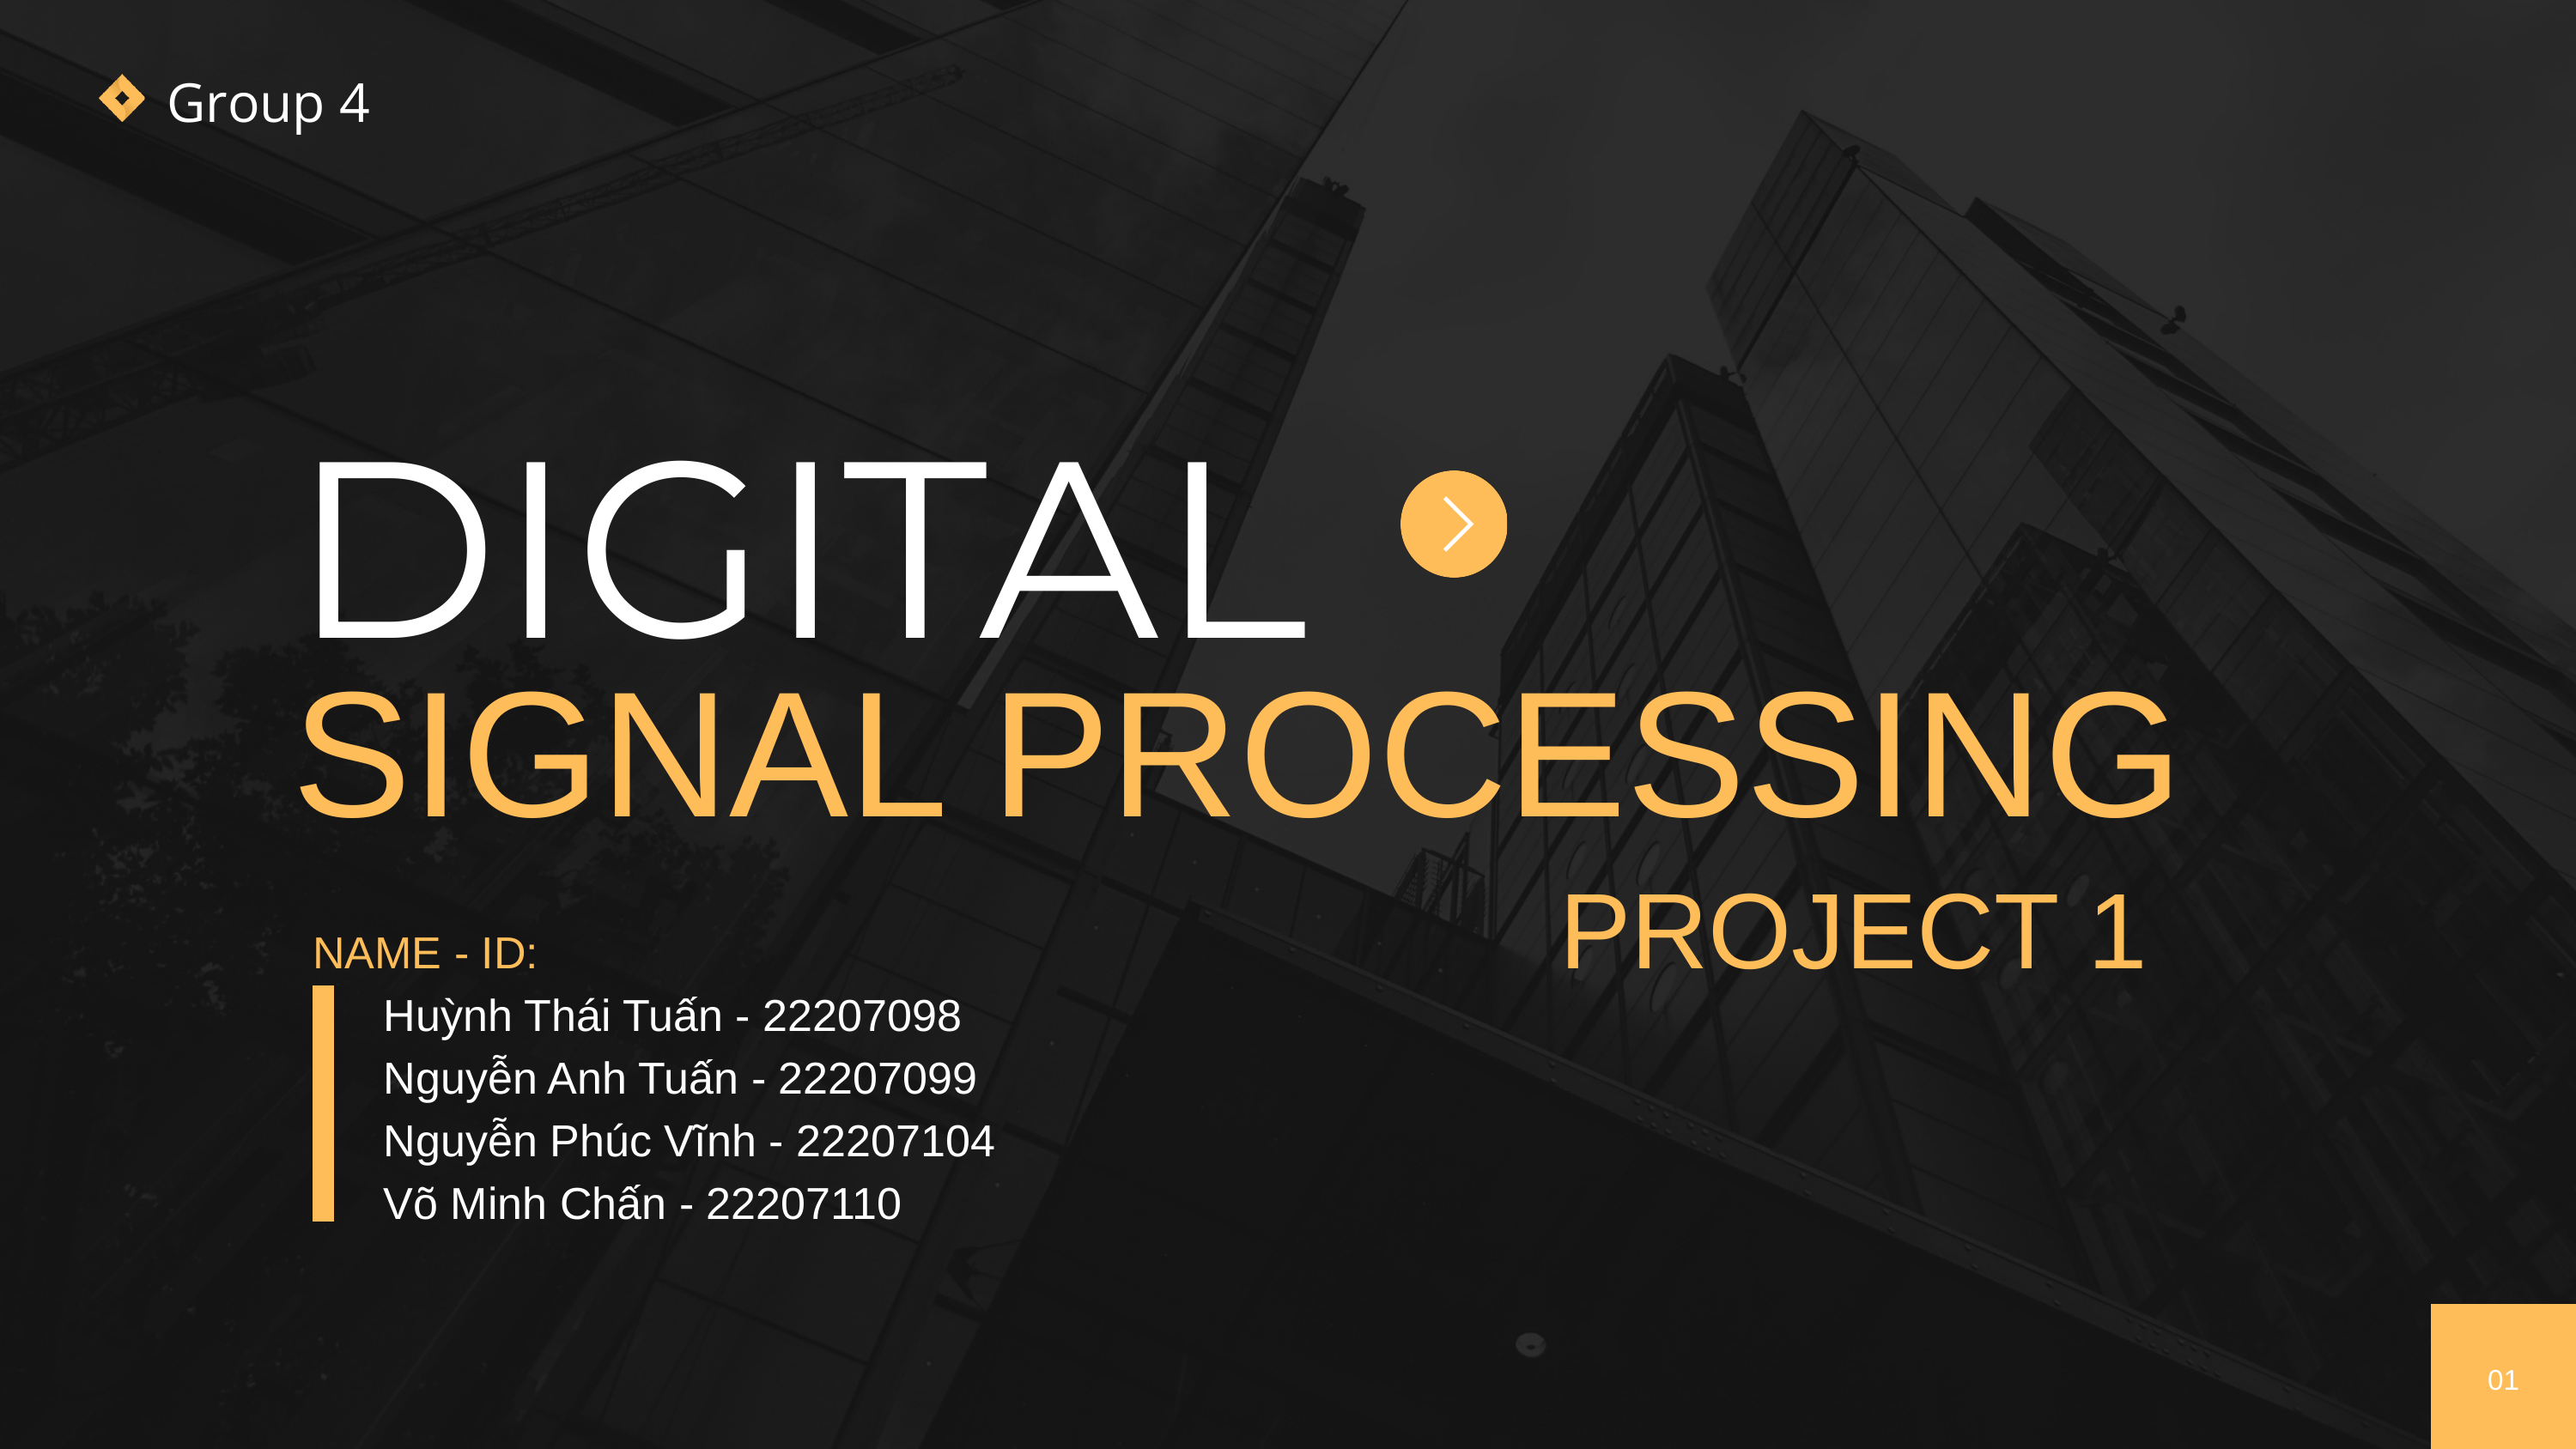

Group 4

DIGITAL

SIGNAL PROCESSING
PROJECT 1
NAME - ID:
Huỳnh Thái Tuấn - 22207098
Nguyễn Anh Tuấn - 22207099
Nguyễn Phúc Vĩnh - 22207104
Võ Minh Chấn - 22207110

01